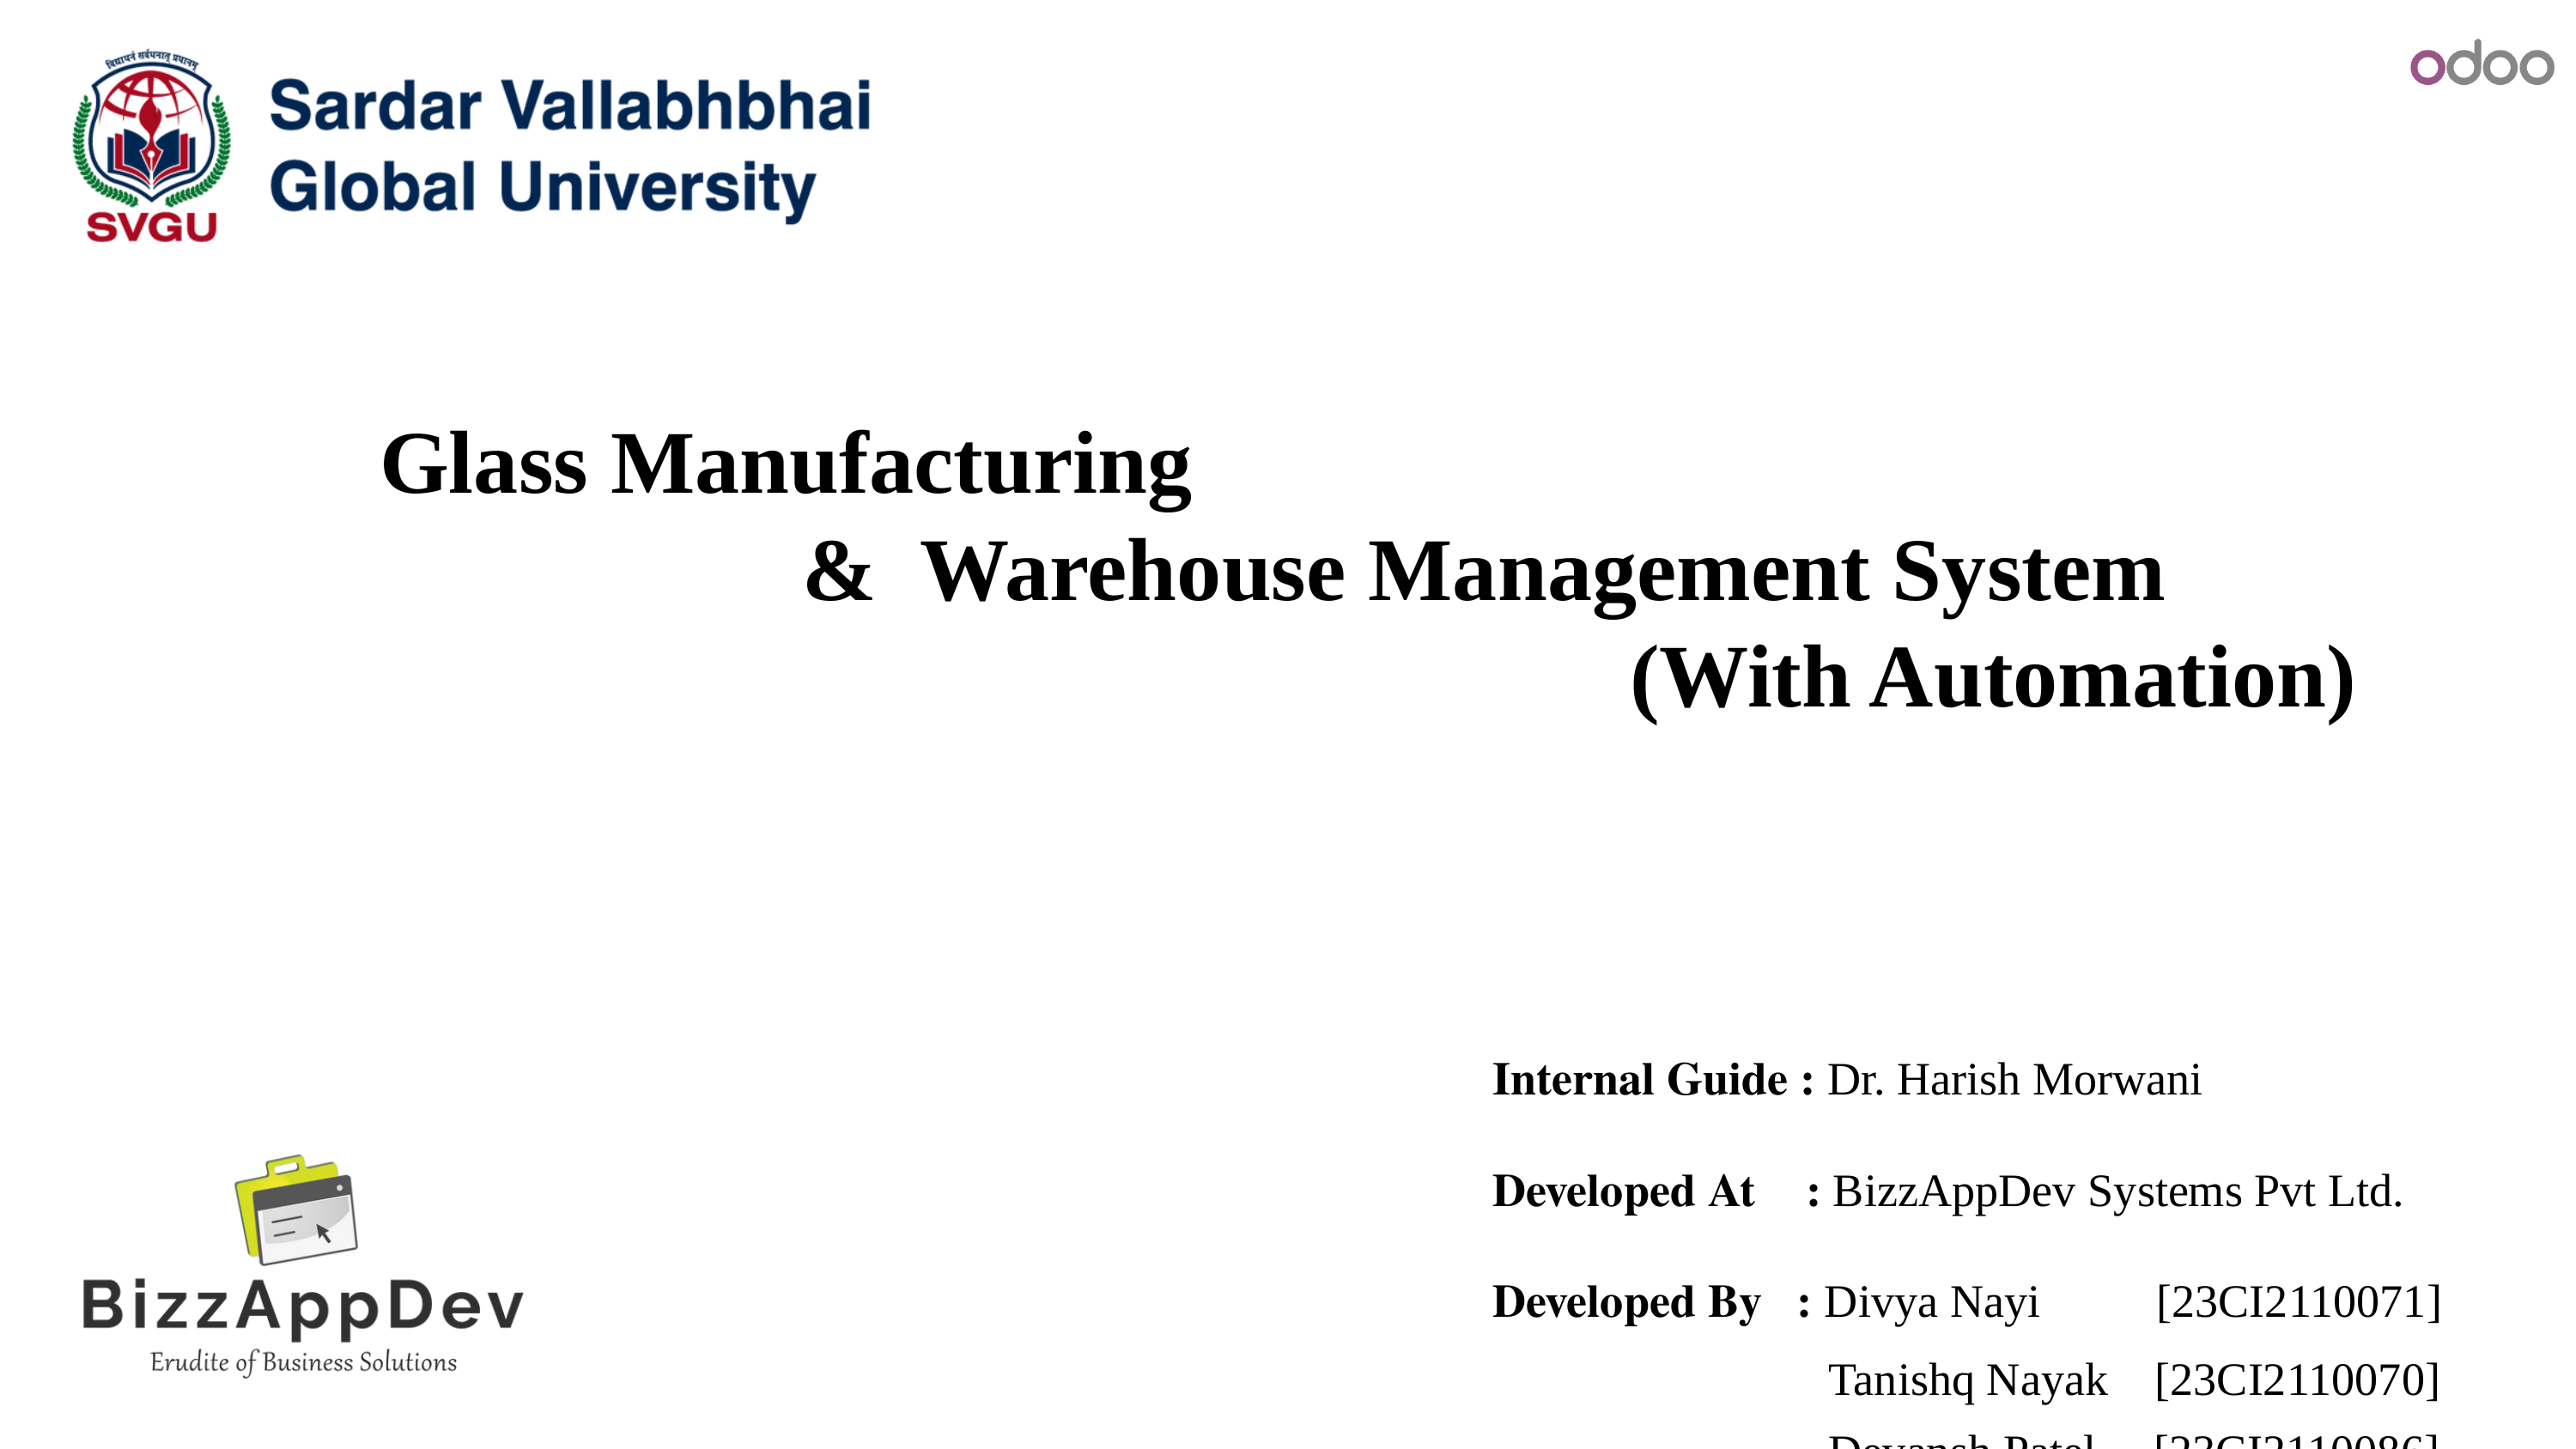

Glass Manufacturing
          &  Warehouse Management System
                                                        (With Automation)
| Internal Guide : Dr. Harish Morwani |
| --- |
| Developed At  : BizzAppDev Systems Pvt Ltd. |
| Developed By : Divya Nayi [23CI2110071] Tanishq Nayak [23CI2110070] Devansh Patel [23CI2110086] |